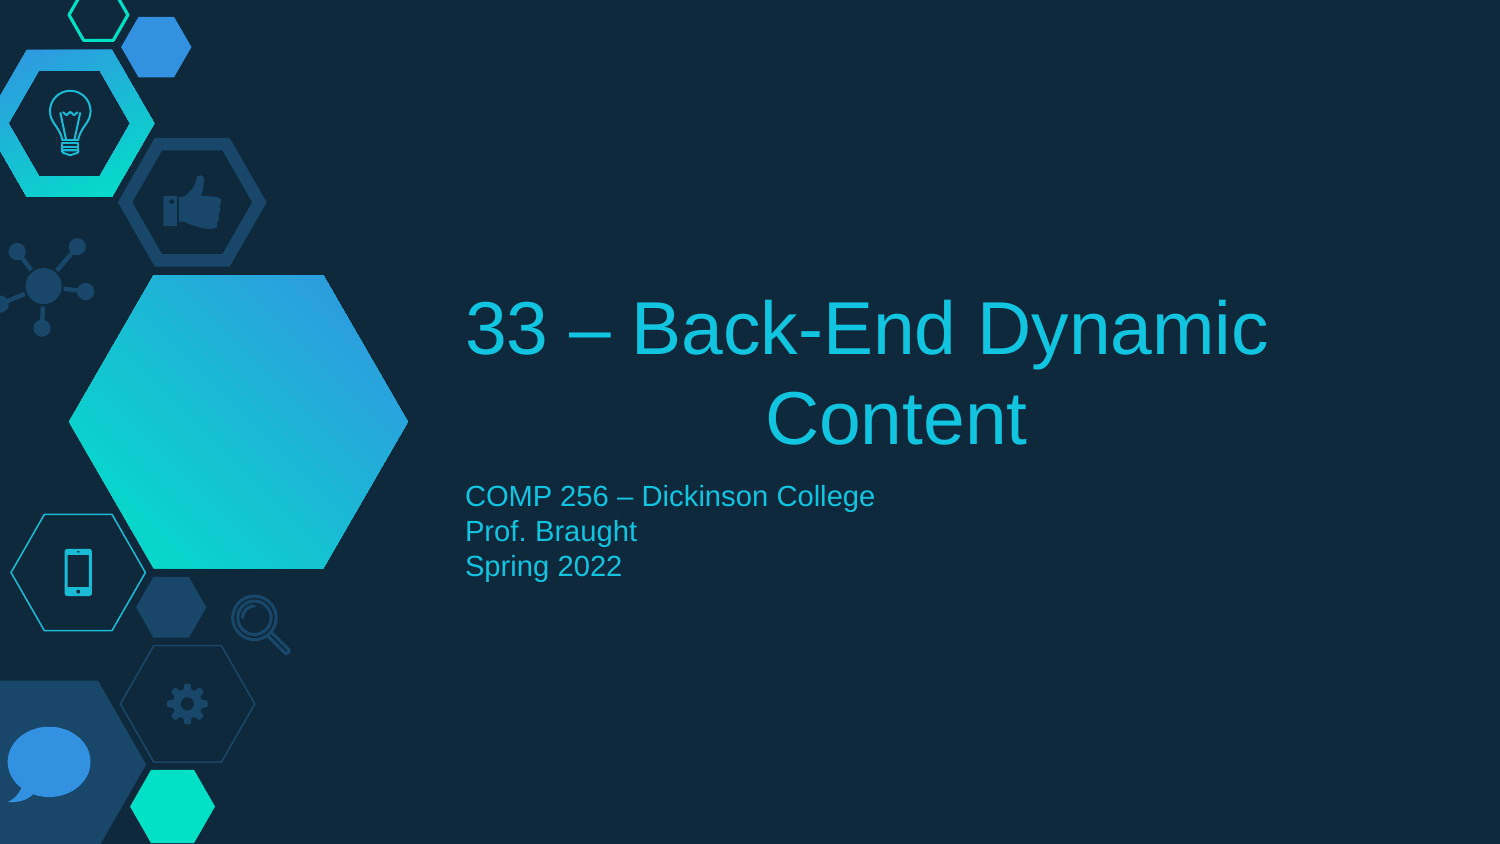

# 33 – Back-End Dynamic 			Content
COMP 256 – Dickinson College
Prof. Braught
Spring 2022